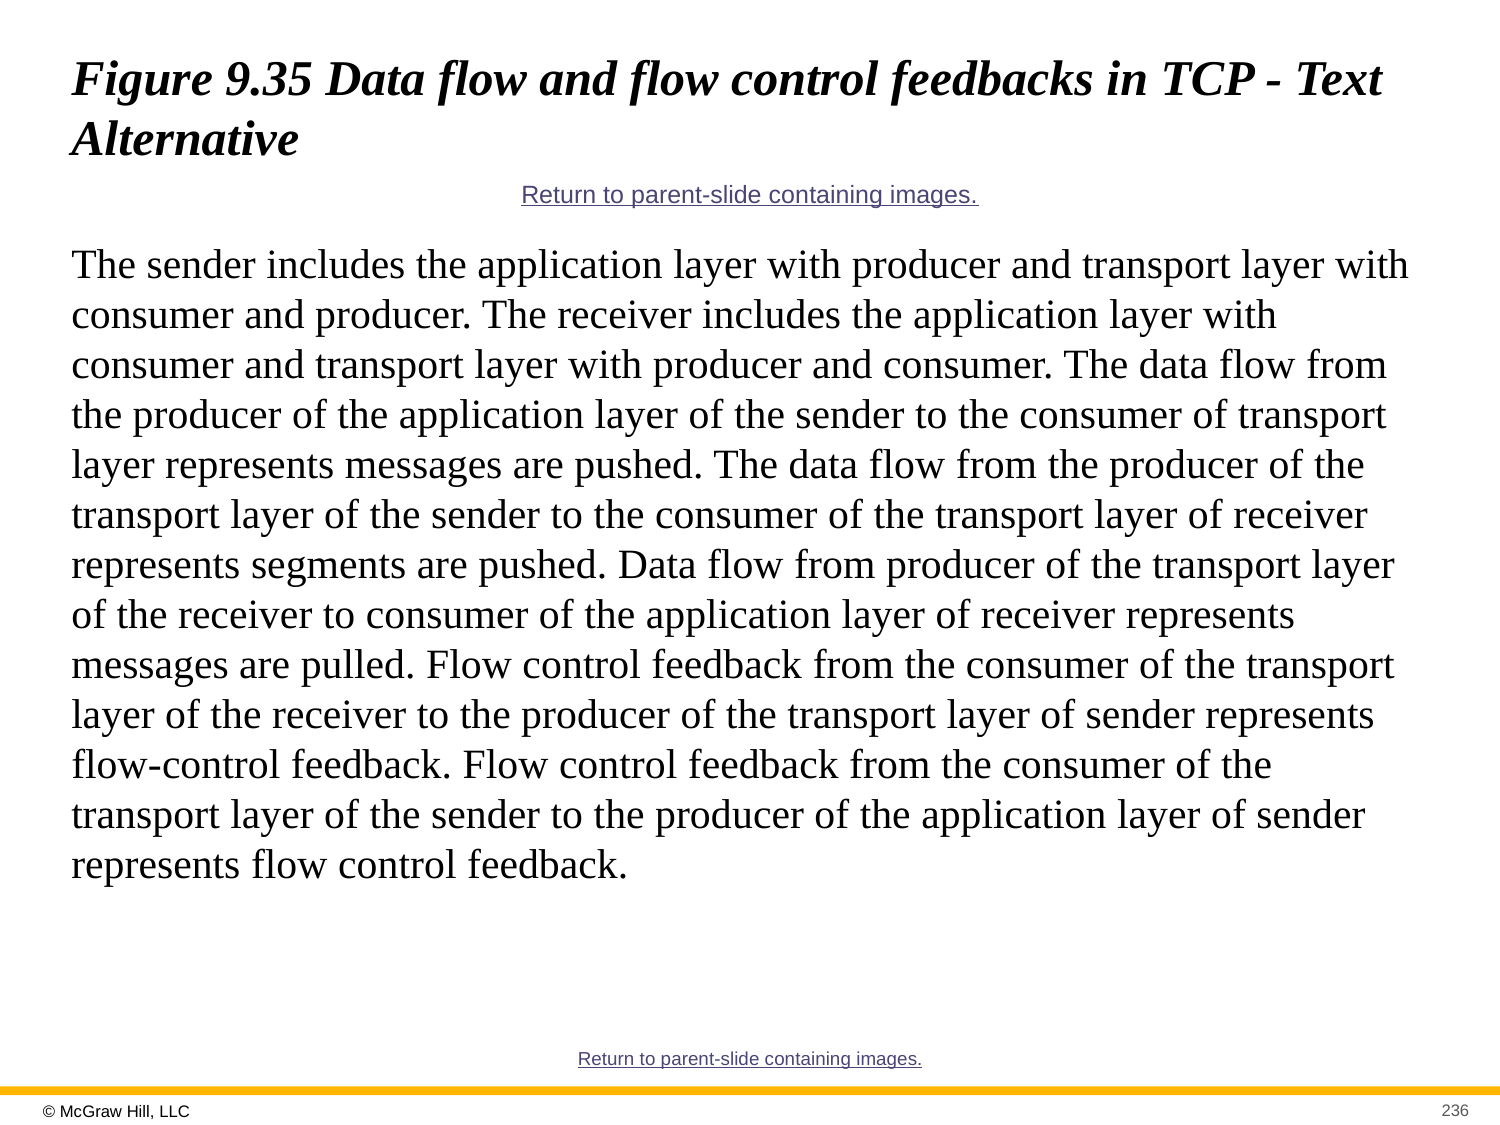

# Figure 9.35 Data flow and flow control feedbacks in TCP - Text Alternative
Return to parent-slide containing images.
The sender includes the application layer with producer and transport layer with consumer and producer. The receiver includes the application layer with consumer and transport layer with producer and consumer. The data flow from the producer of the application layer of the sender to the consumer of transport layer represents messages are pushed. The data flow from the producer of the transport layer of the sender to the consumer of the transport layer of receiver represents segments are pushed. Data flow from producer of the transport layer of the receiver to consumer of the application layer of receiver represents messages are pulled. Flow control feedback from the consumer of the transport layer of the receiver to the producer of the transport layer of sender represents flow-control feedback. Flow control feedback from the consumer of the transport layer of the sender to the producer of the application layer of sender represents flow control feedback.
Return to parent-slide containing images.
236